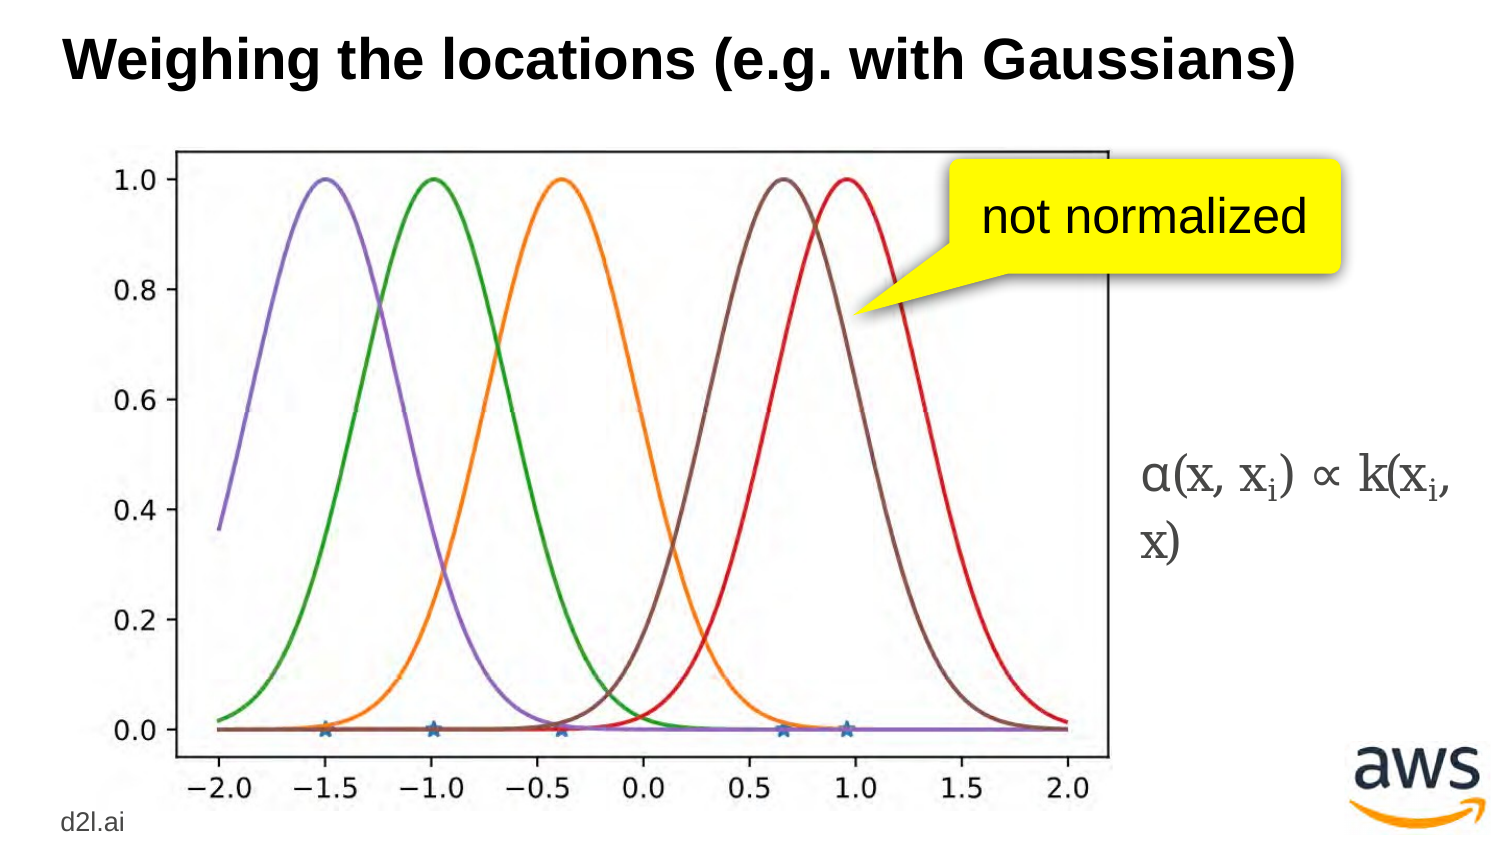

# Weighing the locations (e.g. with Gaussians)

not normalized
α(x, xi) ∝ k(xi, x)
d2l.ai